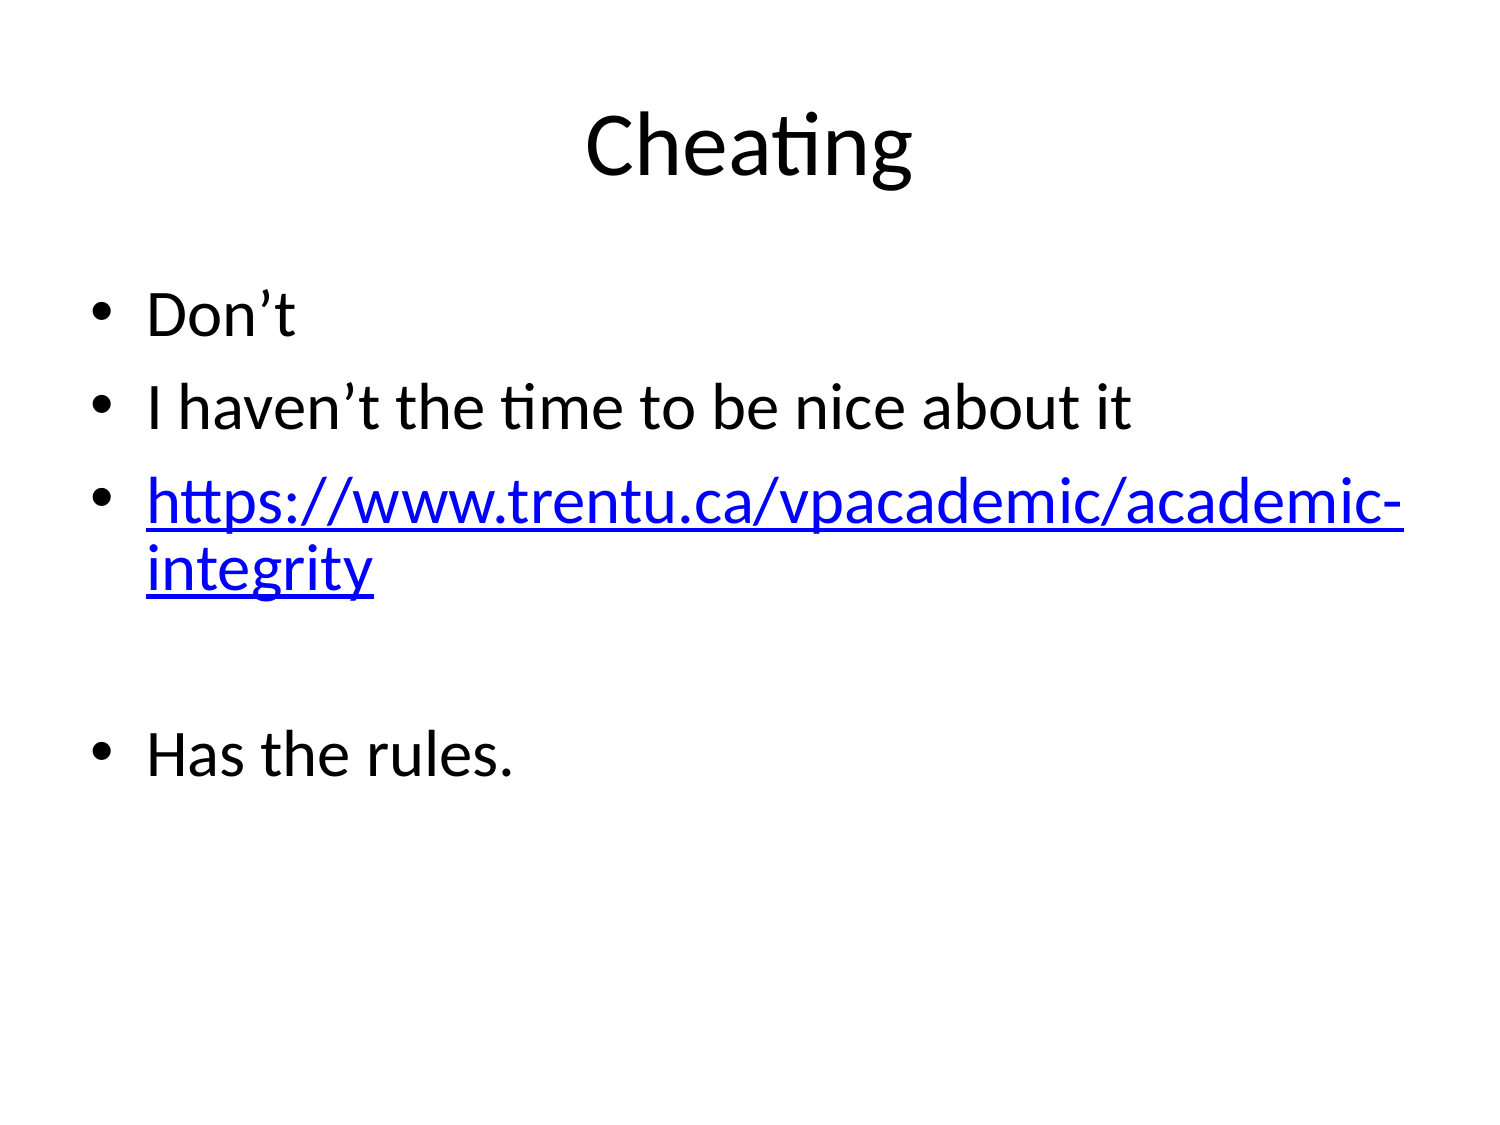

# Cheating
Don’t
I haven’t the time to be nice about it
https://www.trentu.ca/vpacademic/academic-integrity

Has the rules.